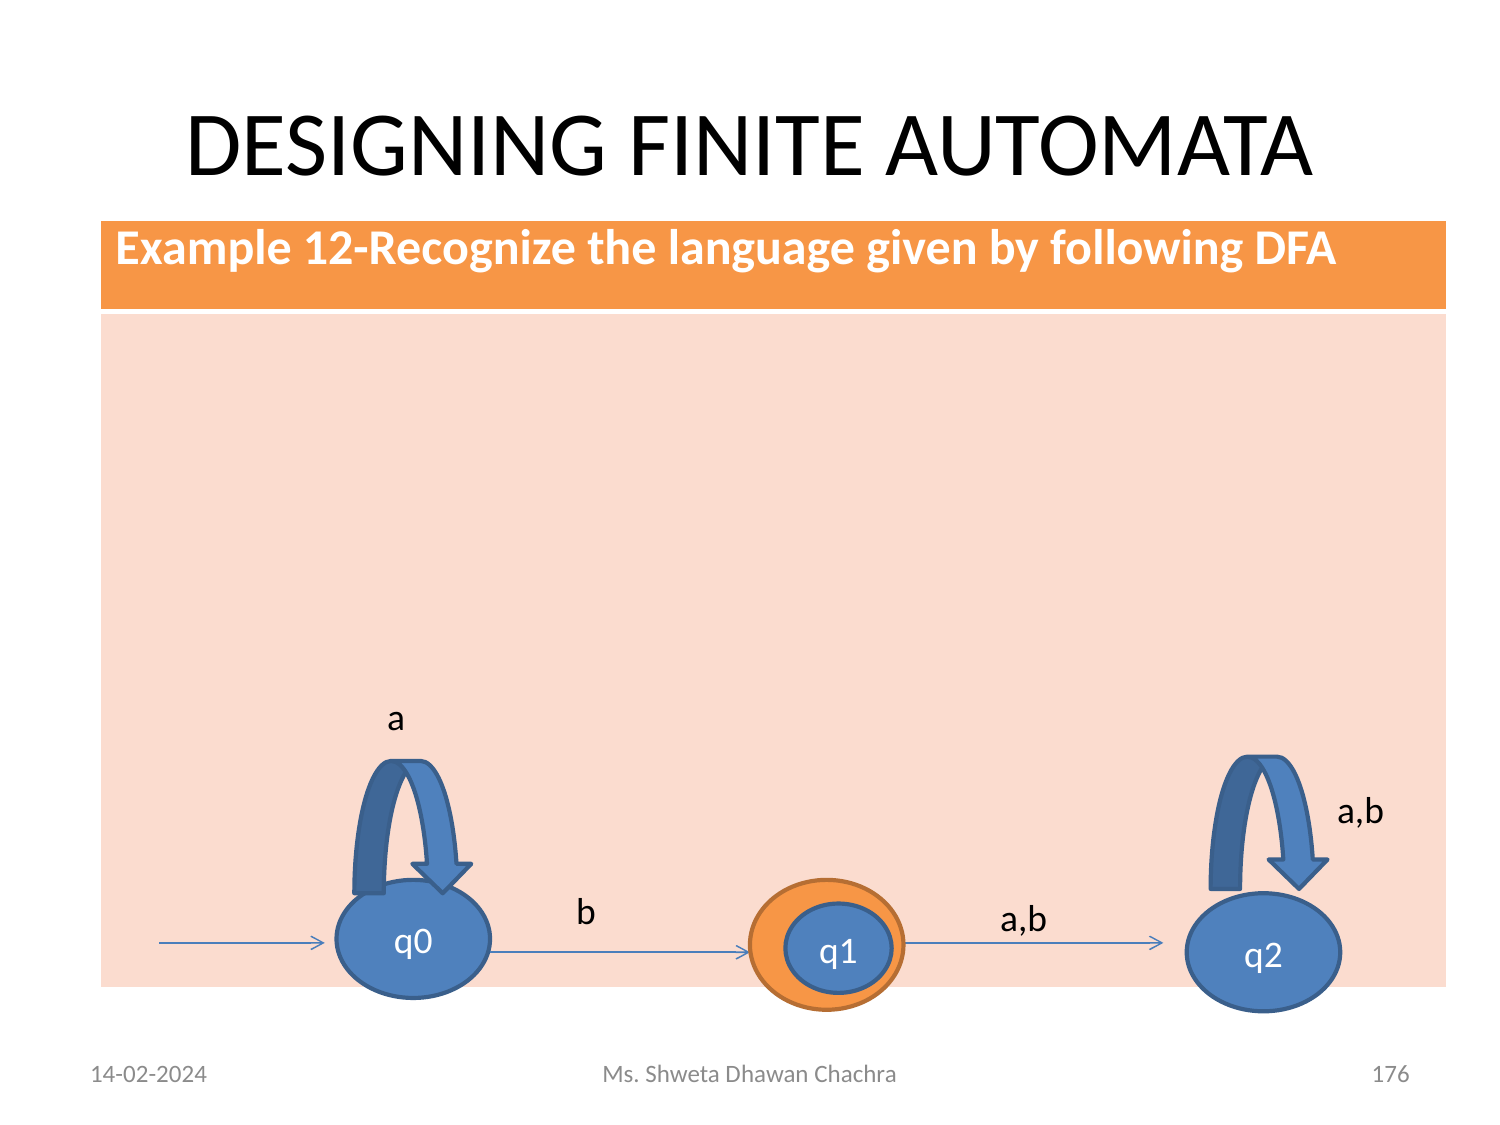

# DESIGNING FINITE AUTOMATA
| Example 12-Recognize the language given by following DFA |
| --- |
|  |
a

a,b
q0
b

q1
a,b
q2
14-02-2024
Ms. Shweta Dhawan Chachra
176